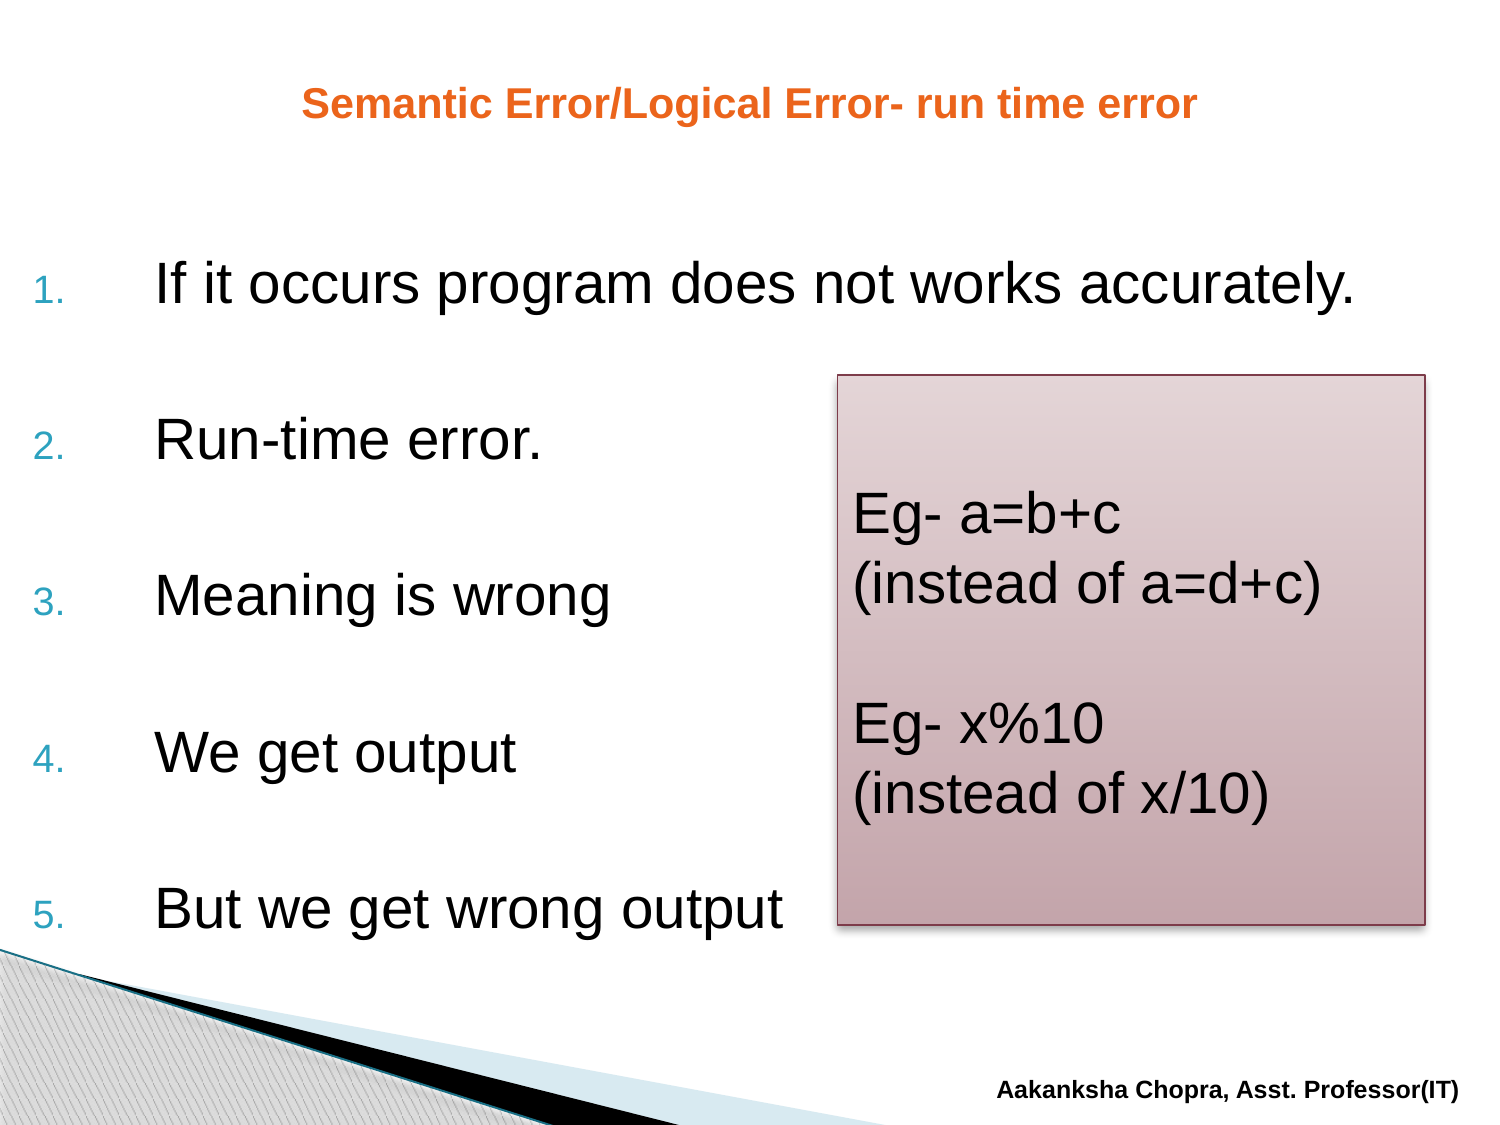

# Semantic Error/Logical Error- run time error
If it occurs program does not works accurately.

Run-time error.

Meaning is wrong

We get output

But we get wrong output

Eg- a=b+c
(instead of a=d+c)

Eg- x%10
(instead of x/10)
Aakanksha Chopra, Asst. Professor(IT)